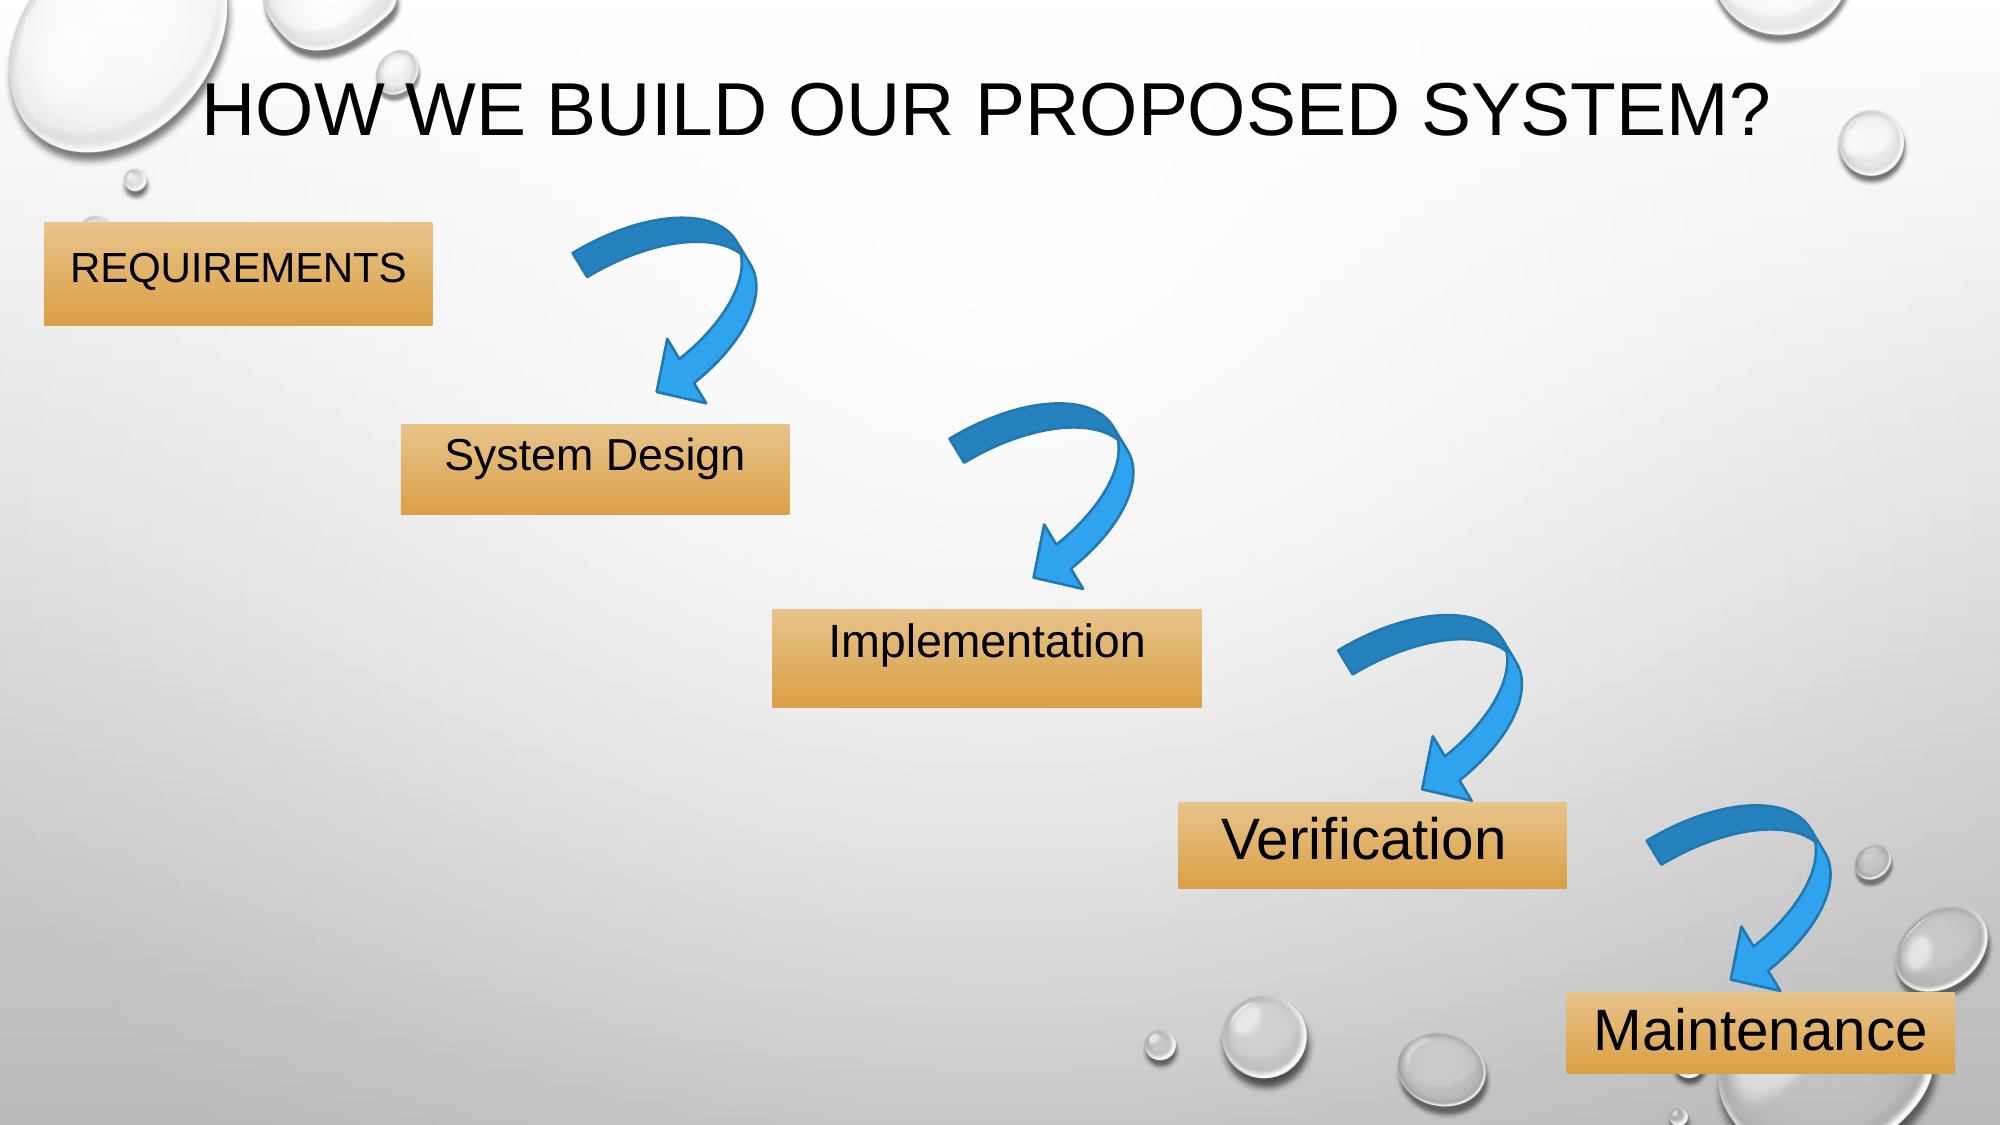

# How we build our proposed system?
Requirements

System Design
Implementation

Verification

Maintenance